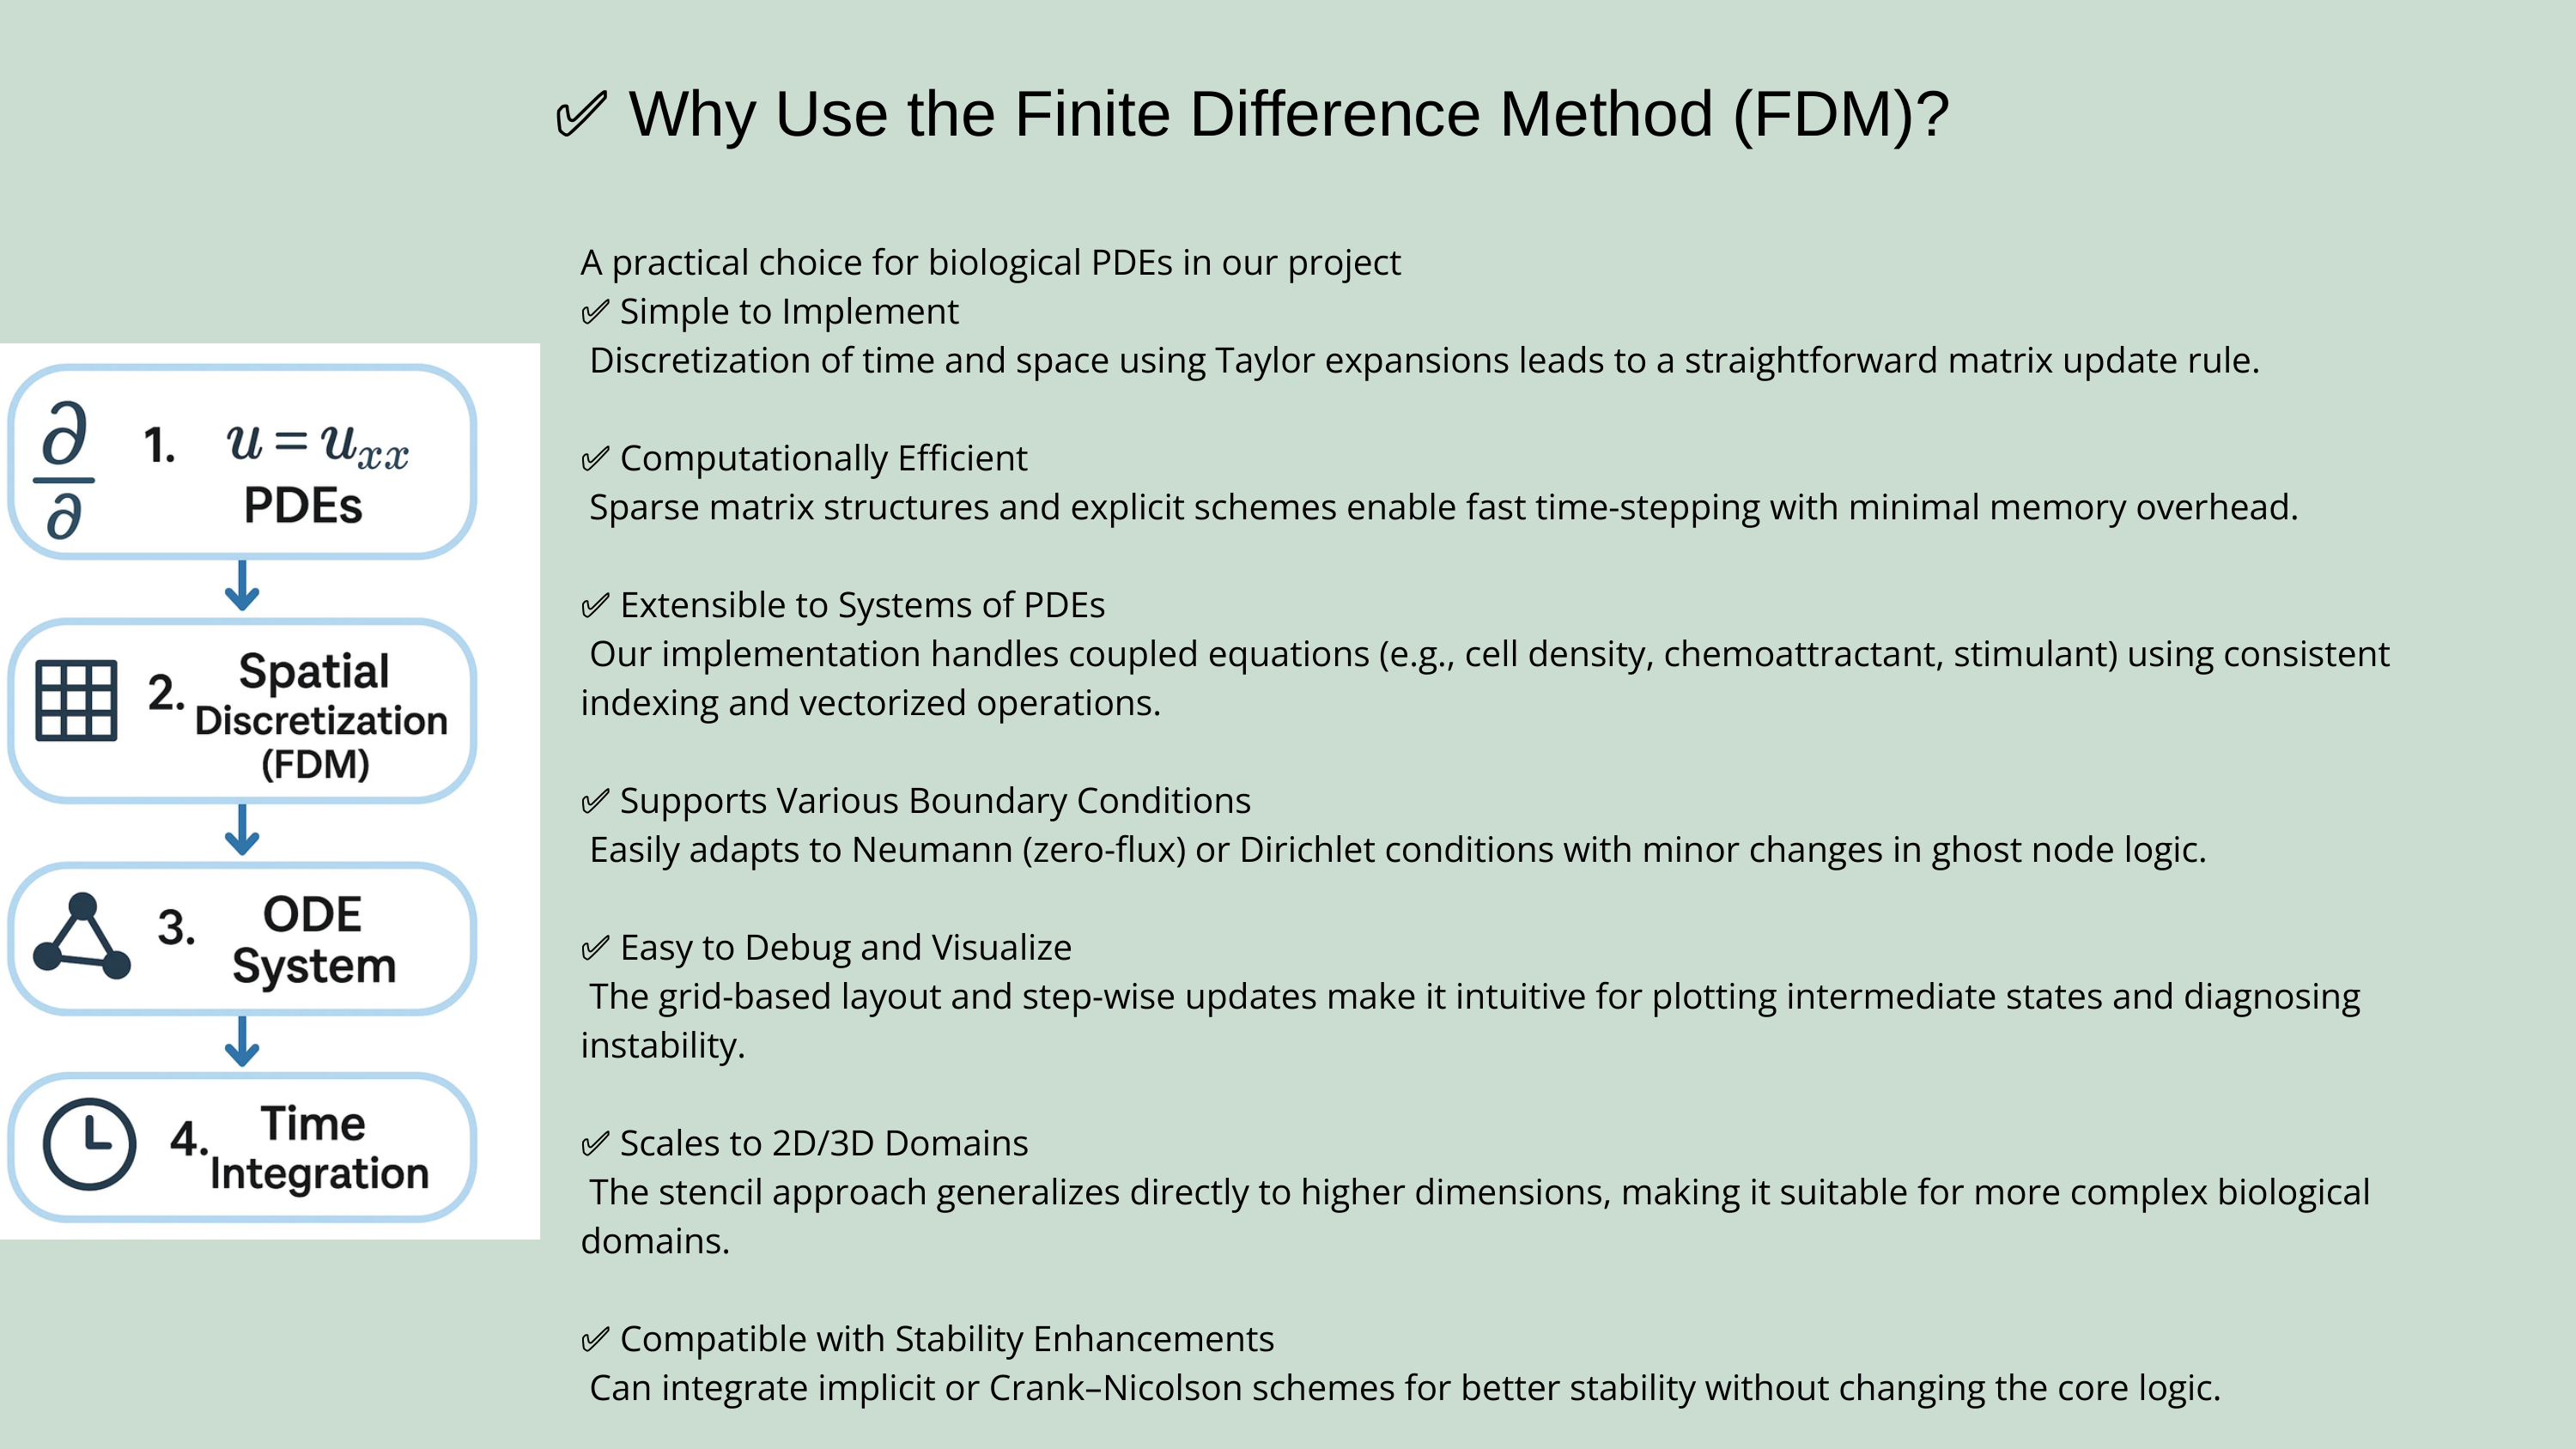

✅ Why Use the Finite Difference Method (FDM)?

A practical choice for biological PDEs in our project
✅ Simple to Implement
 Discretization of time and space using Taylor expansions leads to a straightforward matrix update rule.

✅ Computationally Efficient
 Sparse matrix structures and explicit schemes enable fast time-stepping with minimal memory overhead.

✅ Extensible to Systems of PDEs
 Our implementation handles coupled equations (e.g., cell density, chemoattractant, stimulant) using consistent indexing and vectorized operations.

✅ Supports Various Boundary Conditions
 Easily adapts to Neumann (zero-flux) or Dirichlet conditions with minor changes in ghost node logic.

✅ Easy to Debug and Visualize
 The grid-based layout and step-wise updates make it intuitive for plotting intermediate states and diagnosing instability.

✅ Scales to 2D/3D Domains
 The stencil approach generalizes directly to higher dimensions, making it suitable for more complex biological domains.

✅ Compatible with Stability Enhancements
 Can integrate implicit or Crank–Nicolson schemes for better stability without changing the core logic.